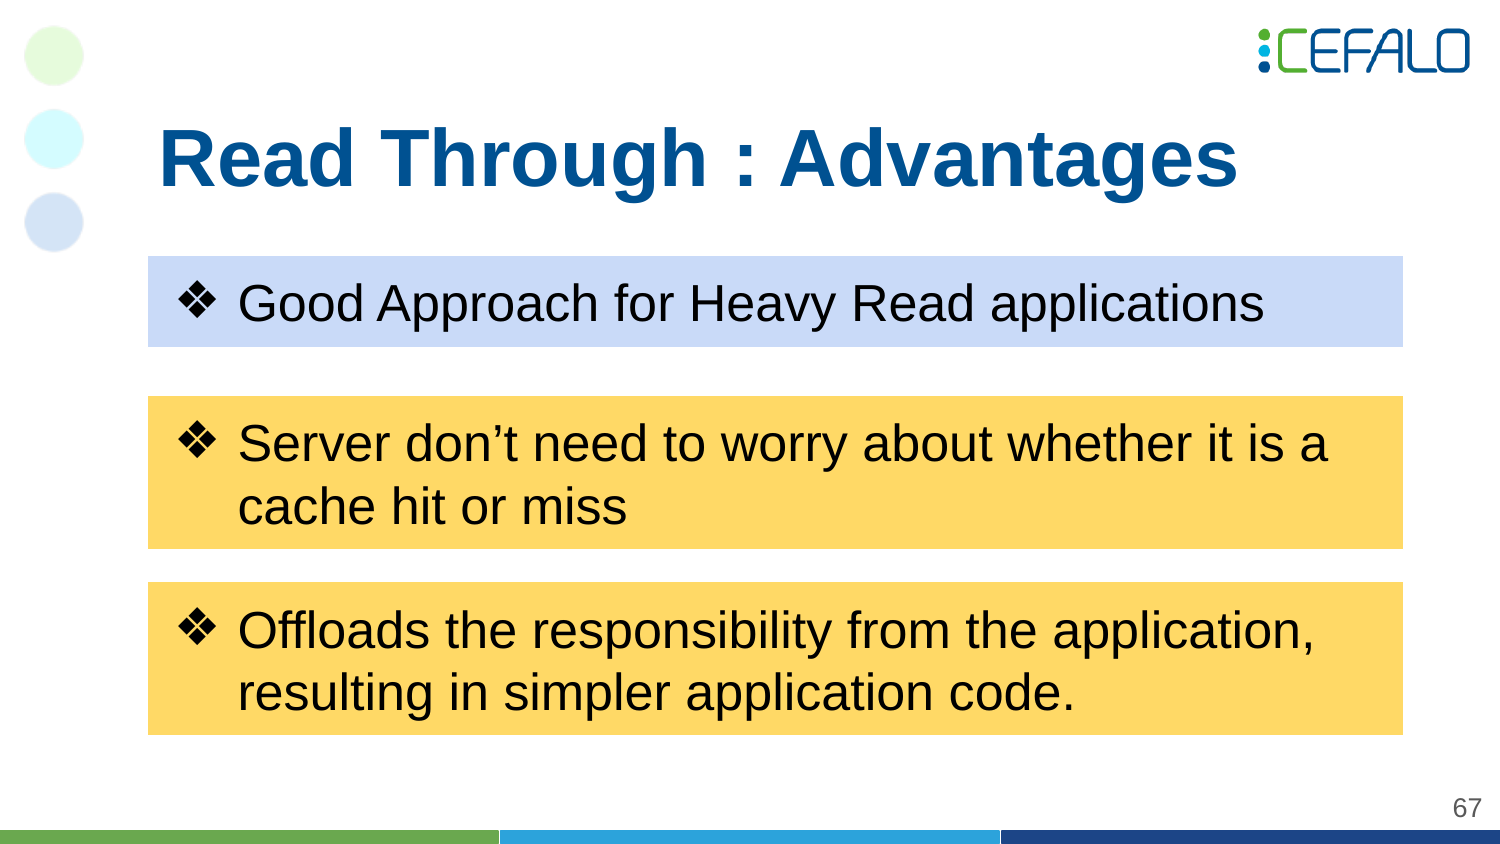

Read Through : Advantages
Good Approach for Heavy Read applications
Server don’t need to worry about whether it is a cache hit or miss
Offloads the responsibility from the application, resulting in simpler application code.
67